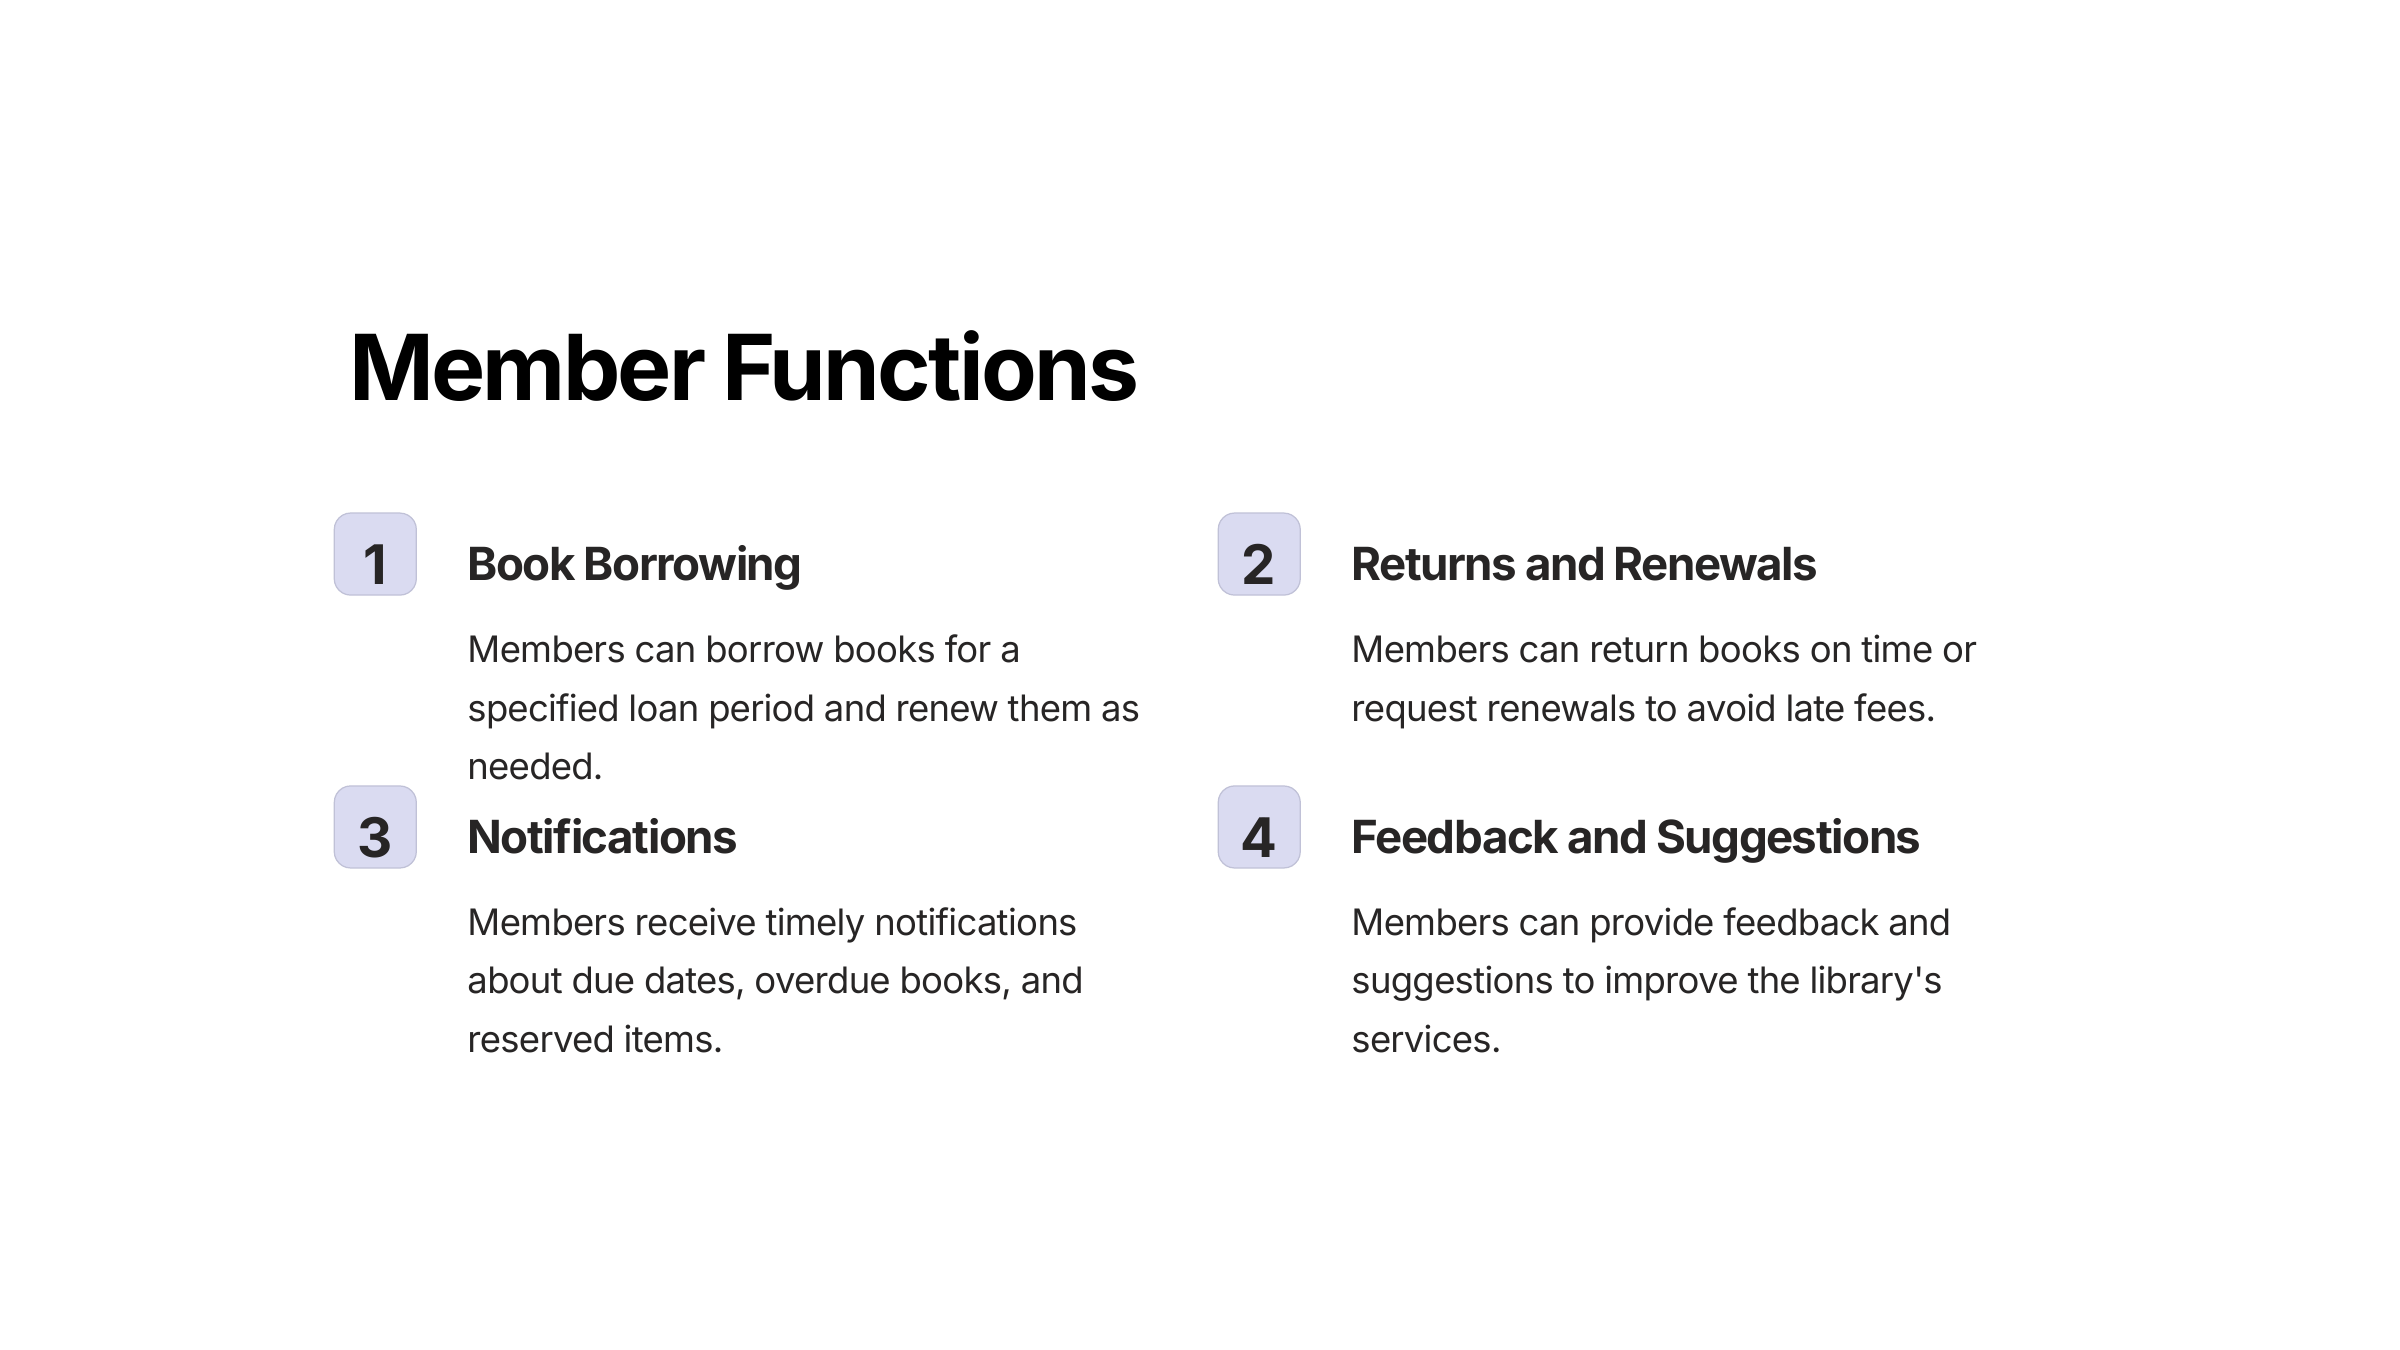

Member Functions

1
2
Book Borrowing
Returns and Renewals
Members can borrow books for a specified loan period and renew them as needed.
Members can return books on time or request renewals to avoid late fees.

3
4
Notifications
Feedback and Suggestions
Members receive timely notifications about due dates, overdue books, and reserved items.
Members can provide feedback and suggestions to improve the library's services.